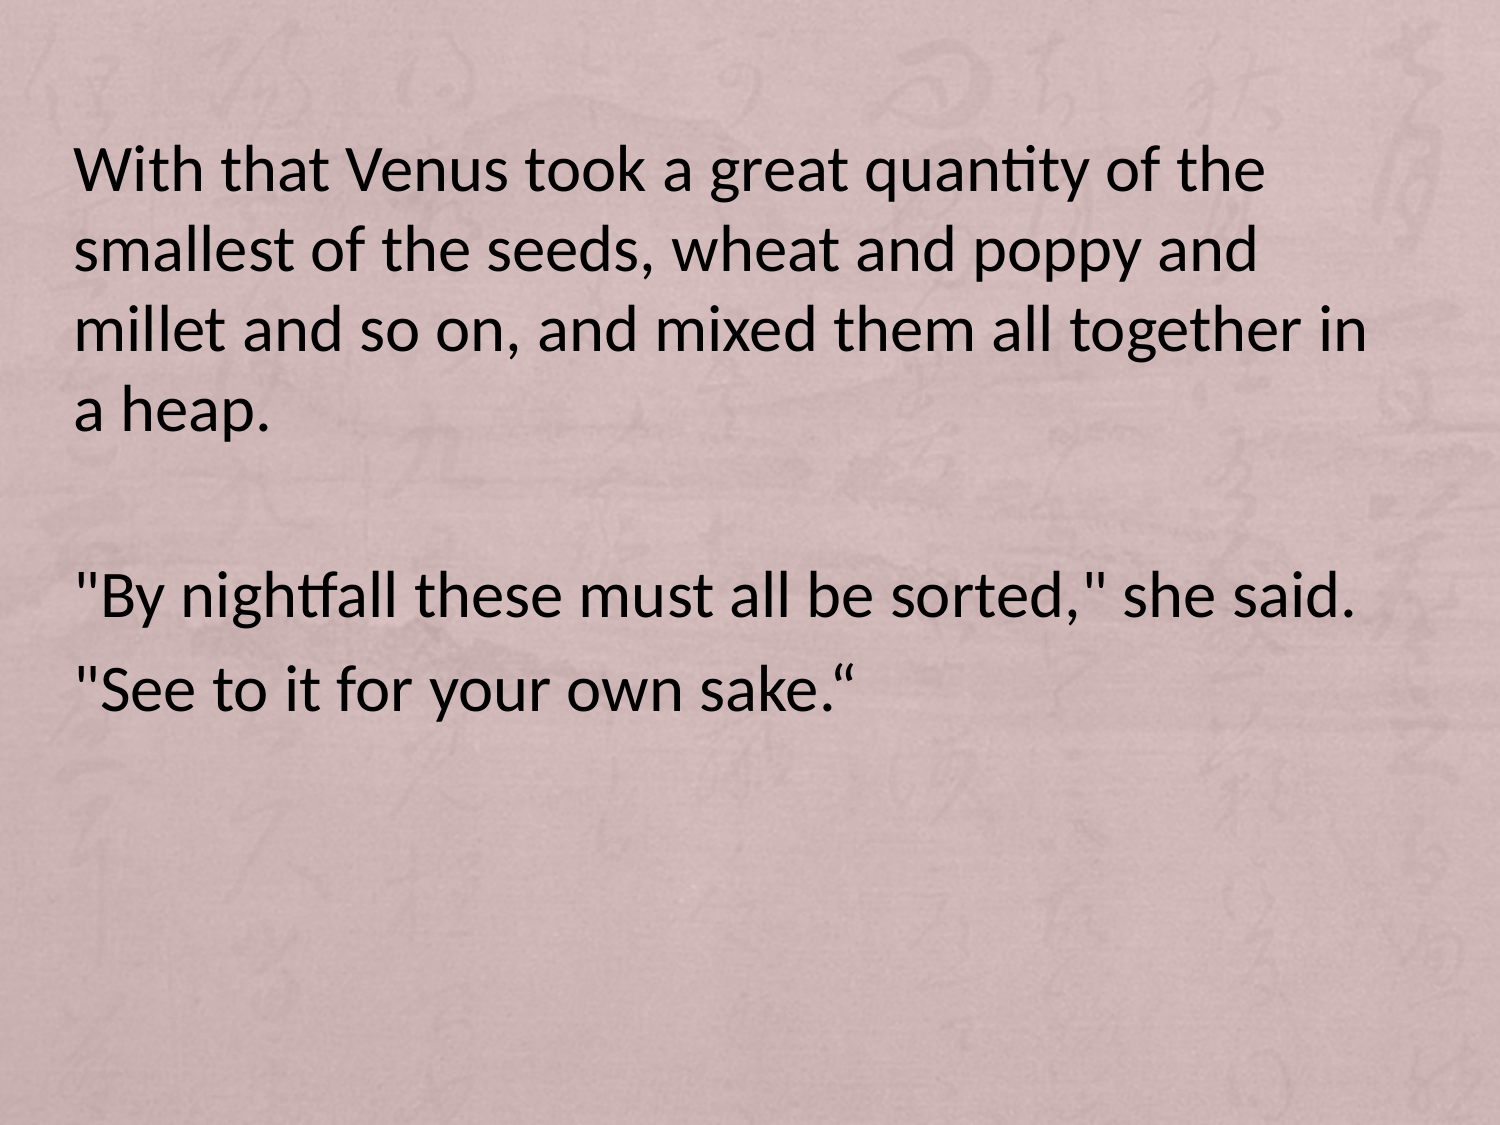

With that Venus took a great quantity of the smallest of the seeds, wheat and poppy and millet and so on, and mixed them all together in a heap.

"By nightfall these must all be sorted," she said.
"See to it for your own sake.“